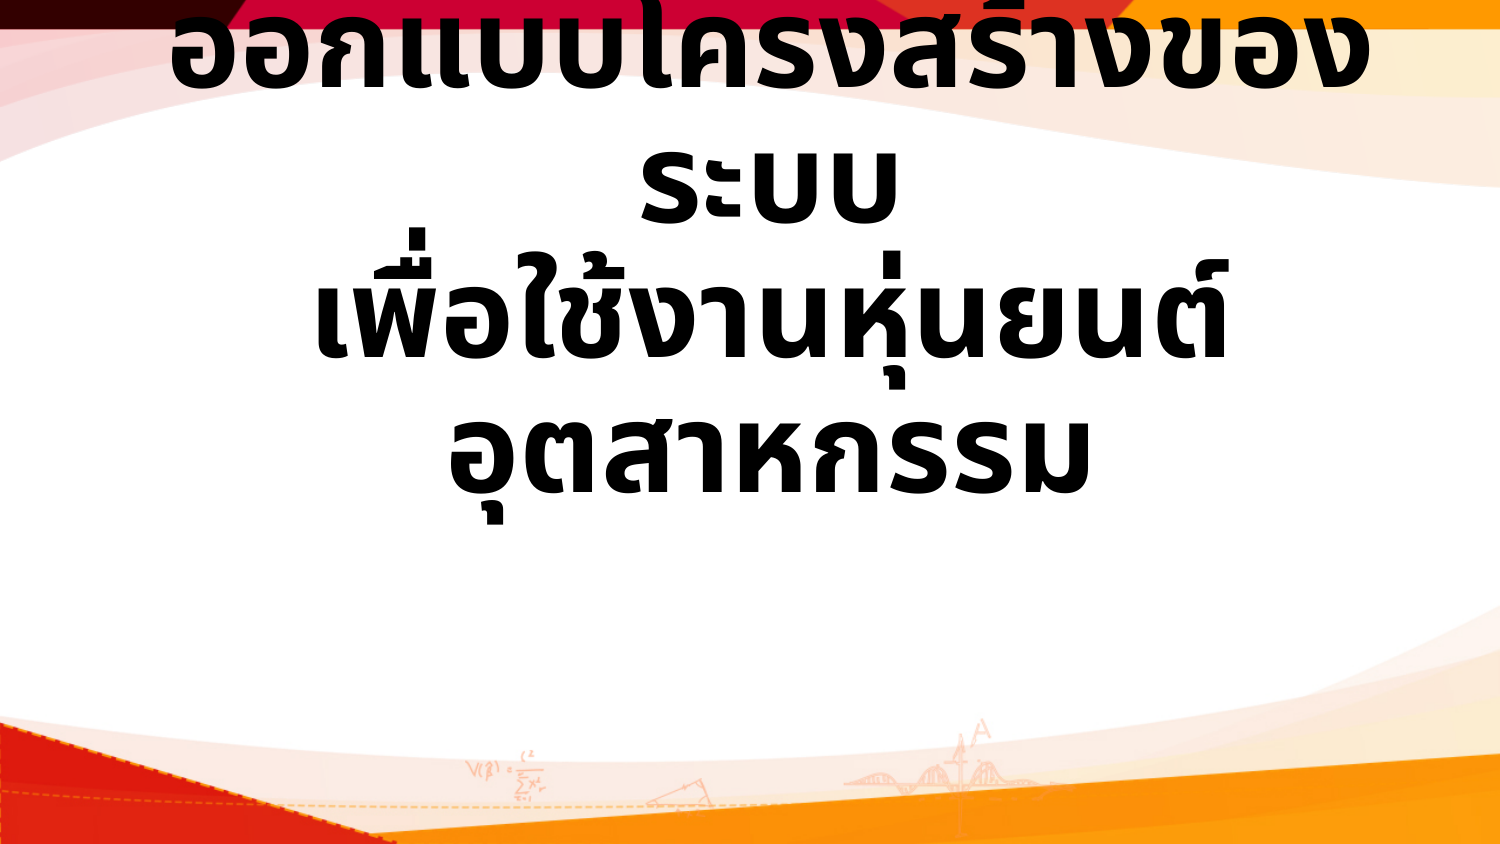

# การวิเคราะห์ และการออกแบบโครงสร้างของระบบ เพื่อใช้งานหุ่นยนต์อุตสาหกรรม